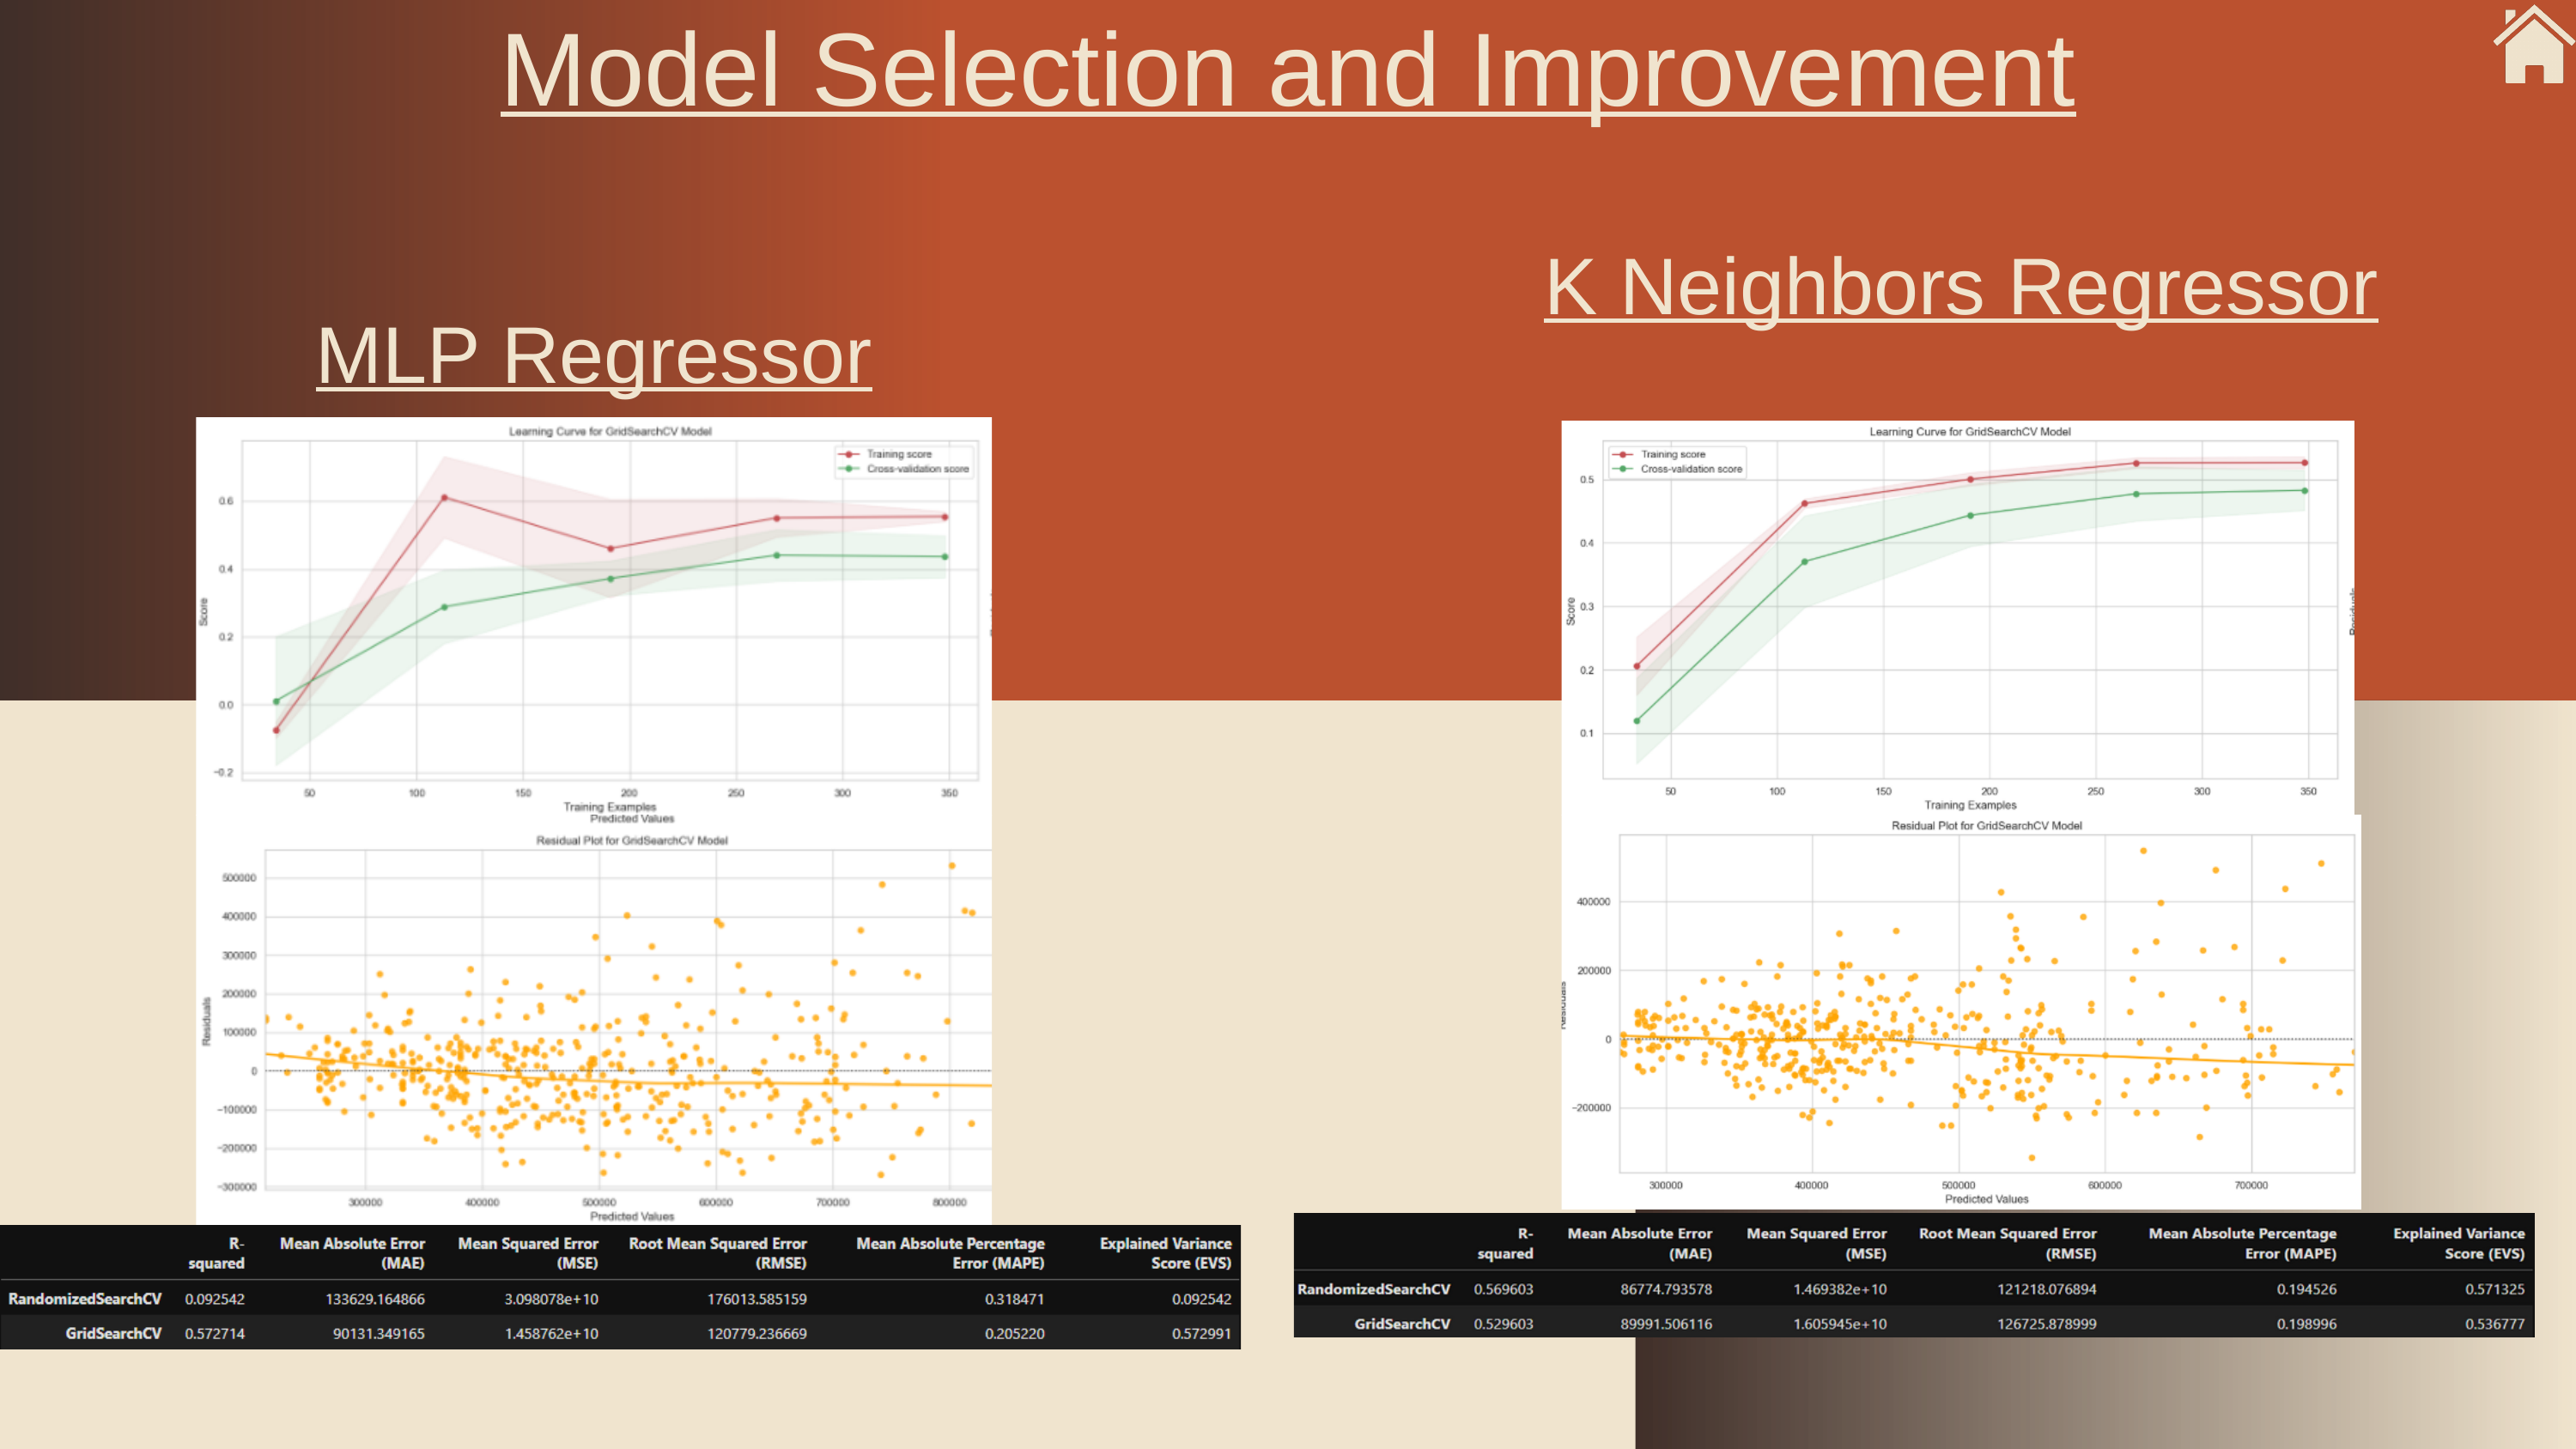

Model Selection and Improvement
K Neighbors Regressor
MLP Regressor